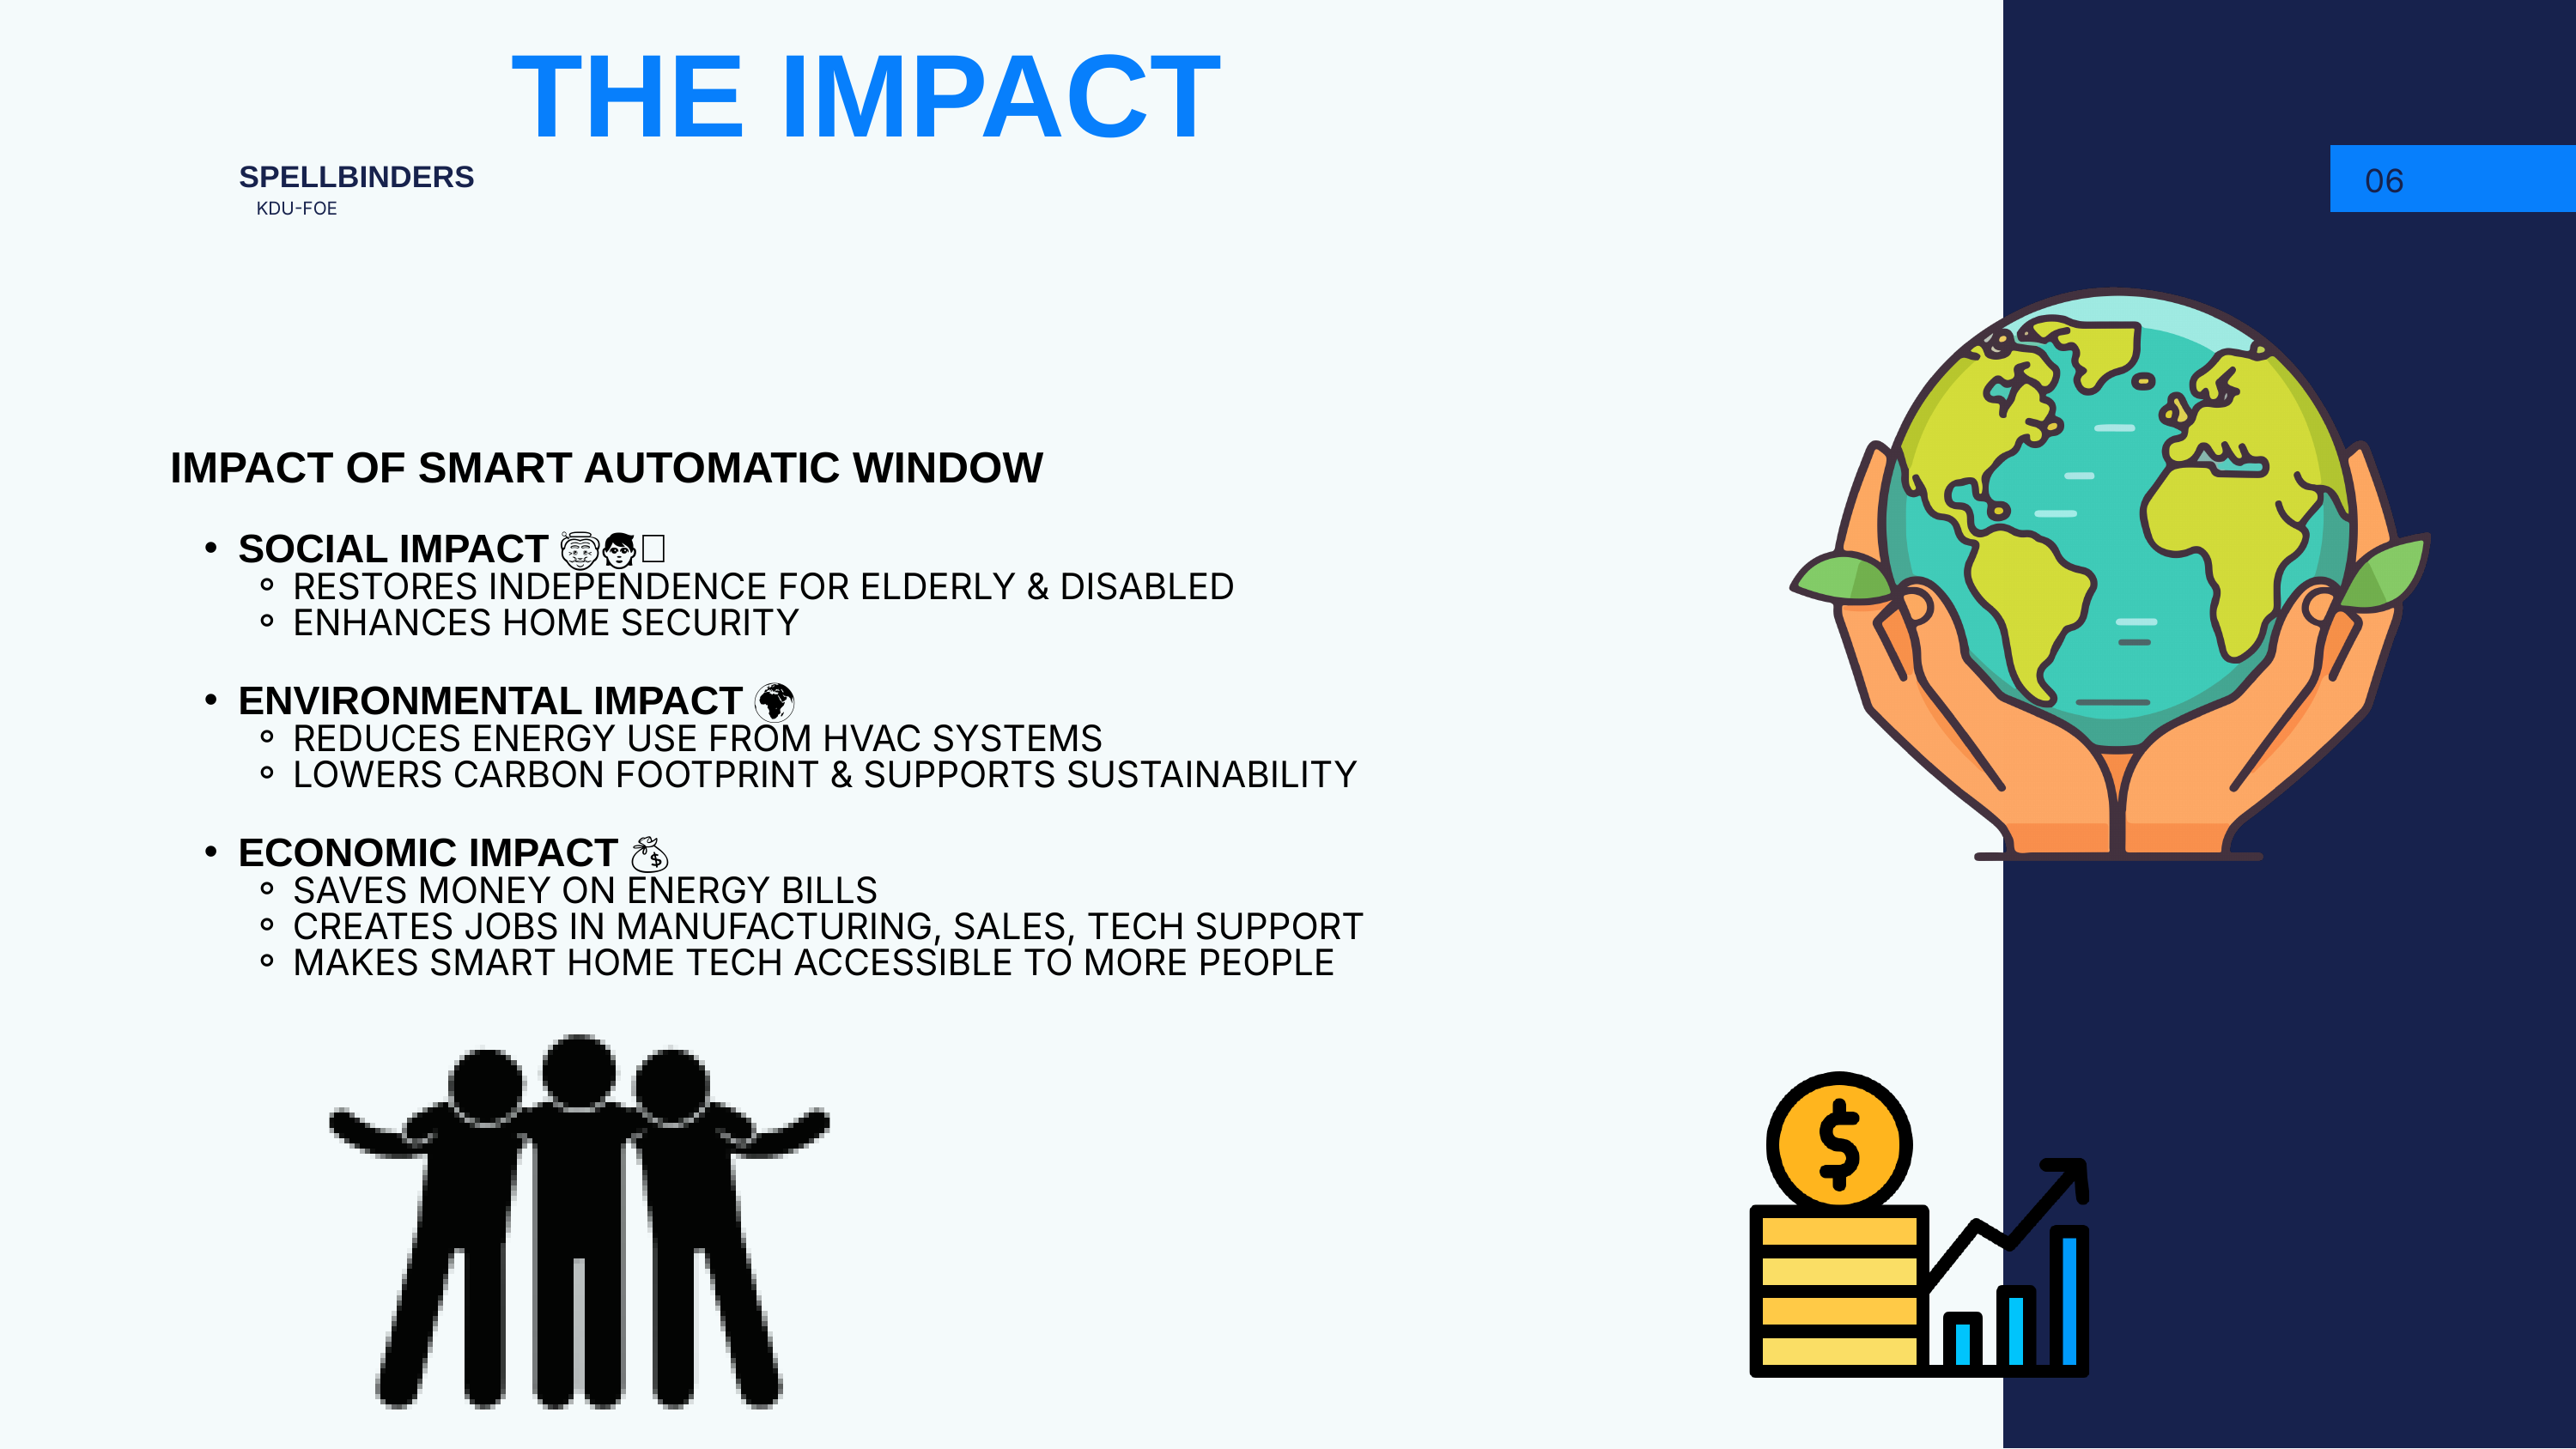

THE IMPACT

06
SPELLBINDERS
KDU-FOE

IMPACT OF SMART AUTOMATIC WINDOW

SOCIAL IMPACT 👵🧑‍🦽
RESTORES INDEPENDENCE FOR ELDERLY & DISABLED
ENHANCES HOME SECURITY

ENVIRONMENTAL IMPACT 🌍
REDUCES ENERGY USE FROM HVAC SYSTEMS
LOWERS CARBON FOOTPRINT & SUPPORTS SUSTAINABILITY

ECONOMIC IMPACT 💰
SAVES MONEY ON ENERGY BILLS
CREATES JOBS IN MANUFACTURING, SALES, TECH SUPPORT
MAKES SMART HOME TECH ACCESSIBLE TO MORE PEOPLE